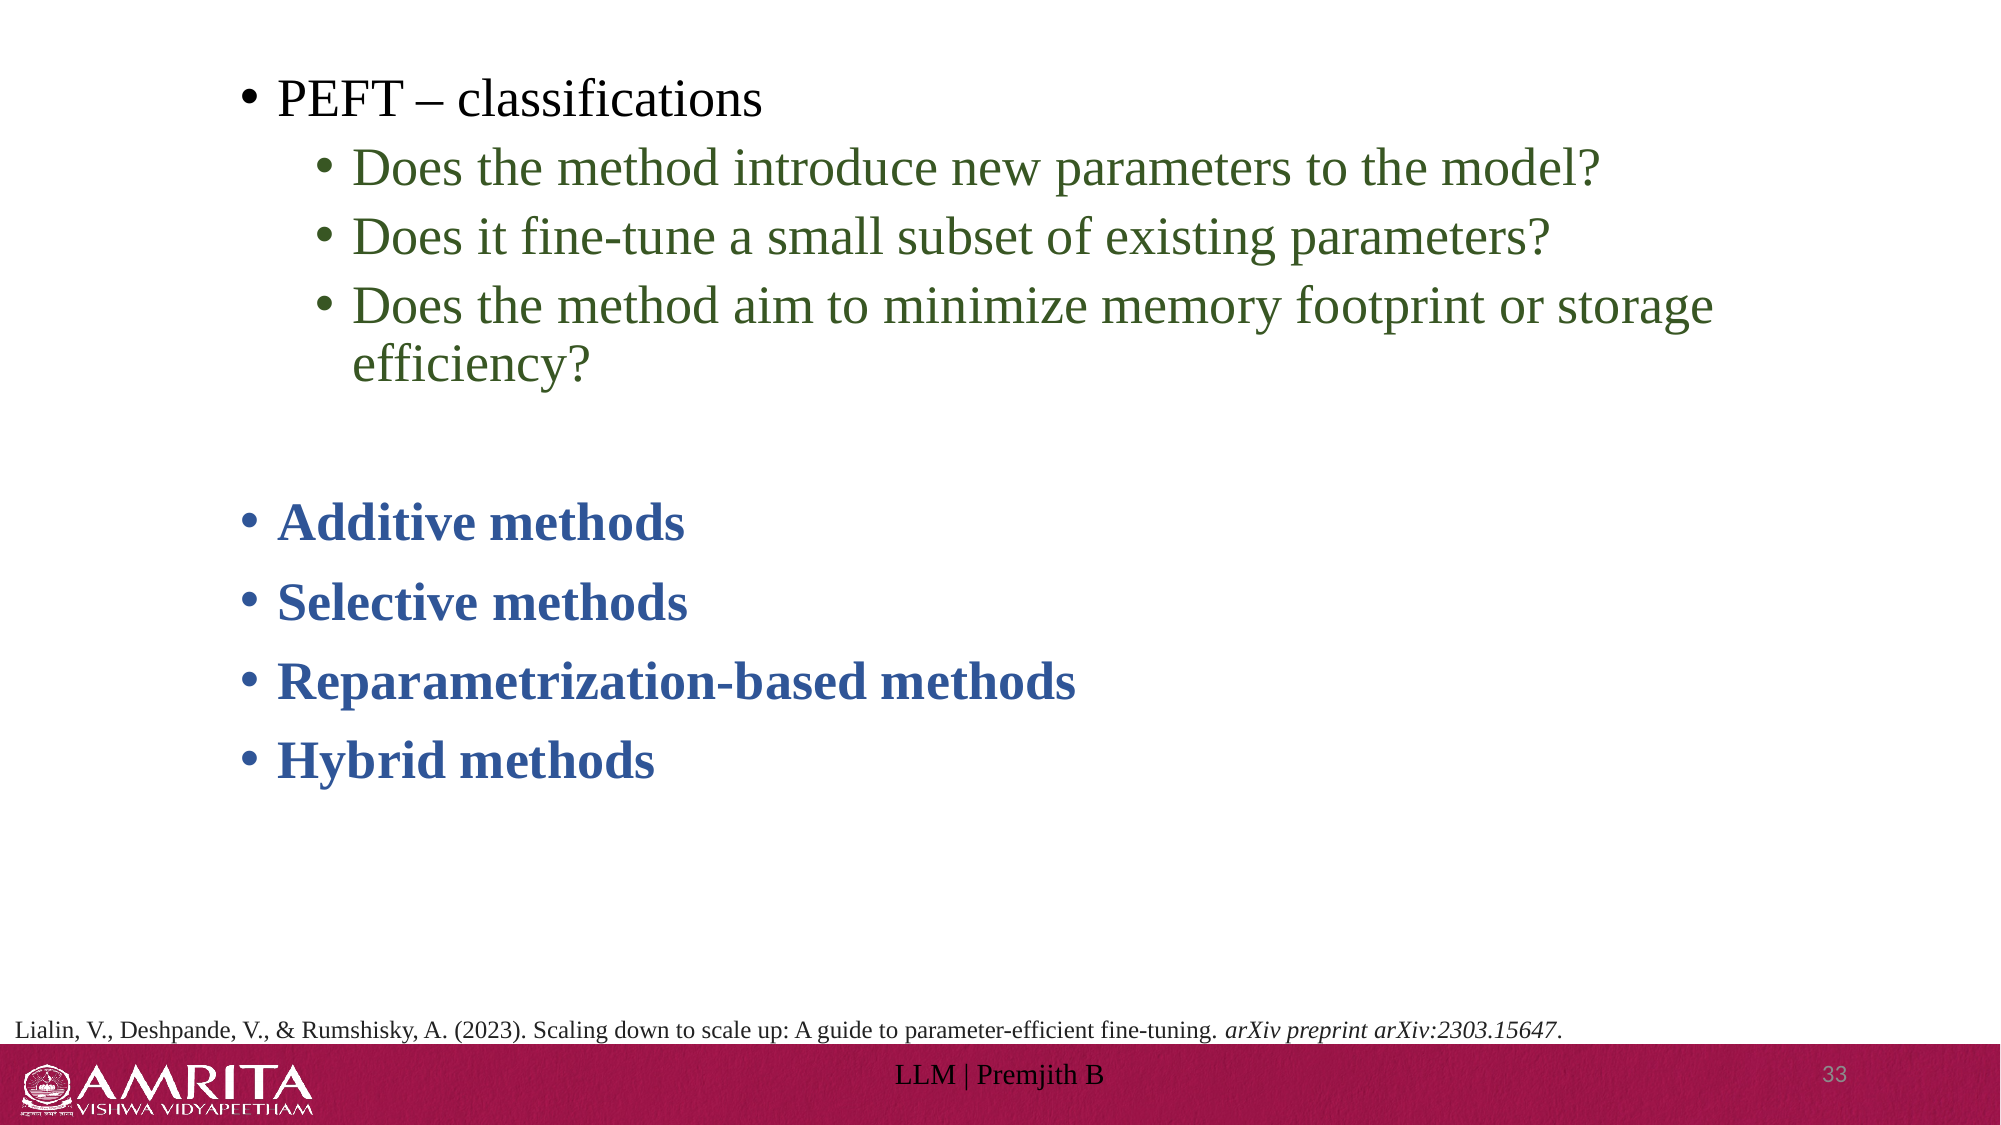

# PEFT – classifications
Does the method introduce new parameters to the model?
Does it fine-tune a small subset of existing parameters?
Does the method aim to minimize memory footprint or storage efficiency?

Additive methods
Selective methods
Reparametrization-based methods
Hybrid methods
Lialin, V., Deshpande, V., & Rumshisky, A. (2023). Scaling down to scale up: A guide to parameter-efficient fine-tuning. arXiv preprint arXiv:2303.15647.
LLM | Premjith B
33